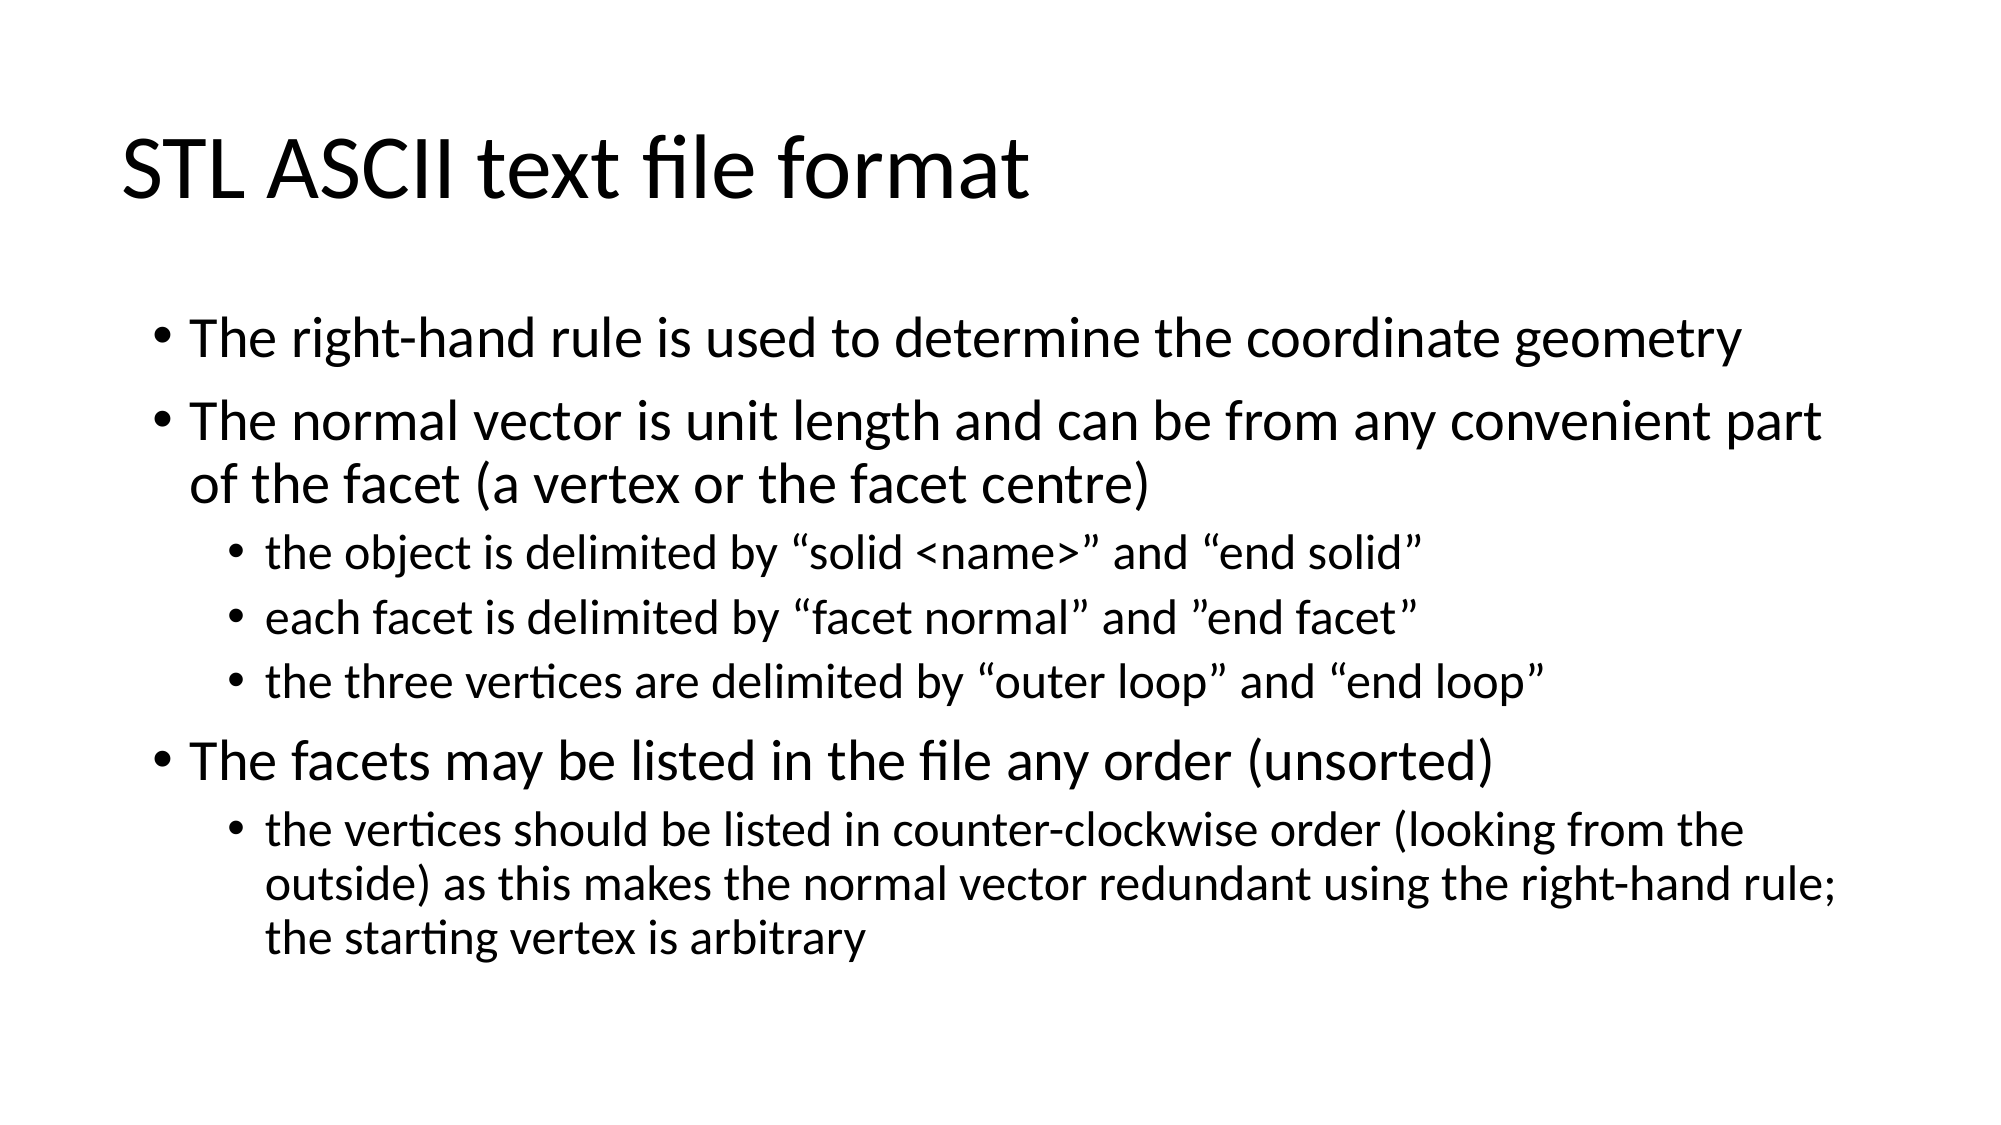

# STL ASCII text file format
The right-hand rule is used to determine the coordinate geometry
The normal vector is unit length and can be from any convenient part of the facet (a vertex or the facet centre)
the object is delimited by “solid <name>” and “end solid”
each facet is delimited by “facet normal” and ”end facet”
the three vertices are delimited by “outer loop” and “end loop”
The facets may be listed in the file any order (unsorted)
the vertices should be listed in counter-clockwise order (looking from the outside) as this makes the normal vector redundant using the right-hand rule; the starting vertex is arbitrary